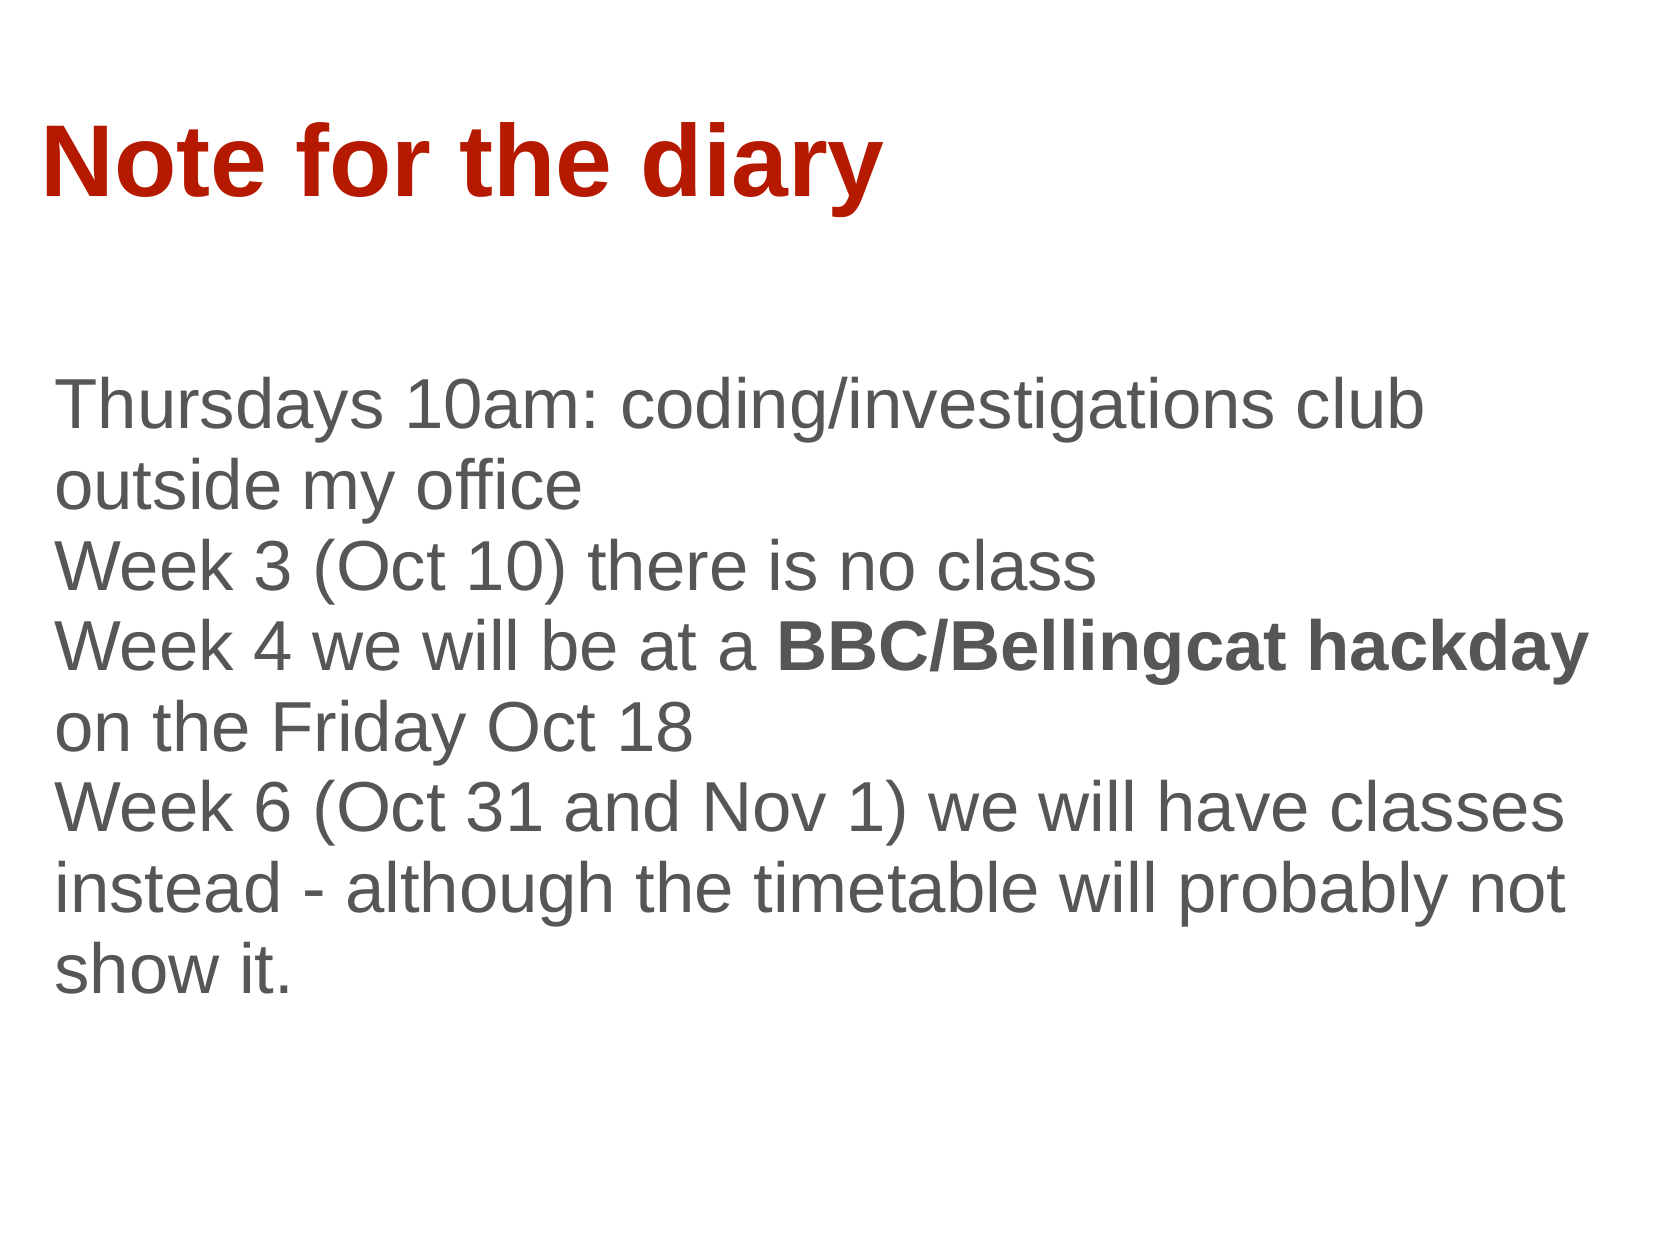

Note for the diary
Thursdays 10am: coding/investigations club outside my office
Week 3 (Oct 10) there is no class
Week 4 we will be at a BBC/Bellingcat hackday on the Friday Oct 18
Week 6 (Oct 31 and Nov 1) we will have classes instead - although the timetable will probably not show it.